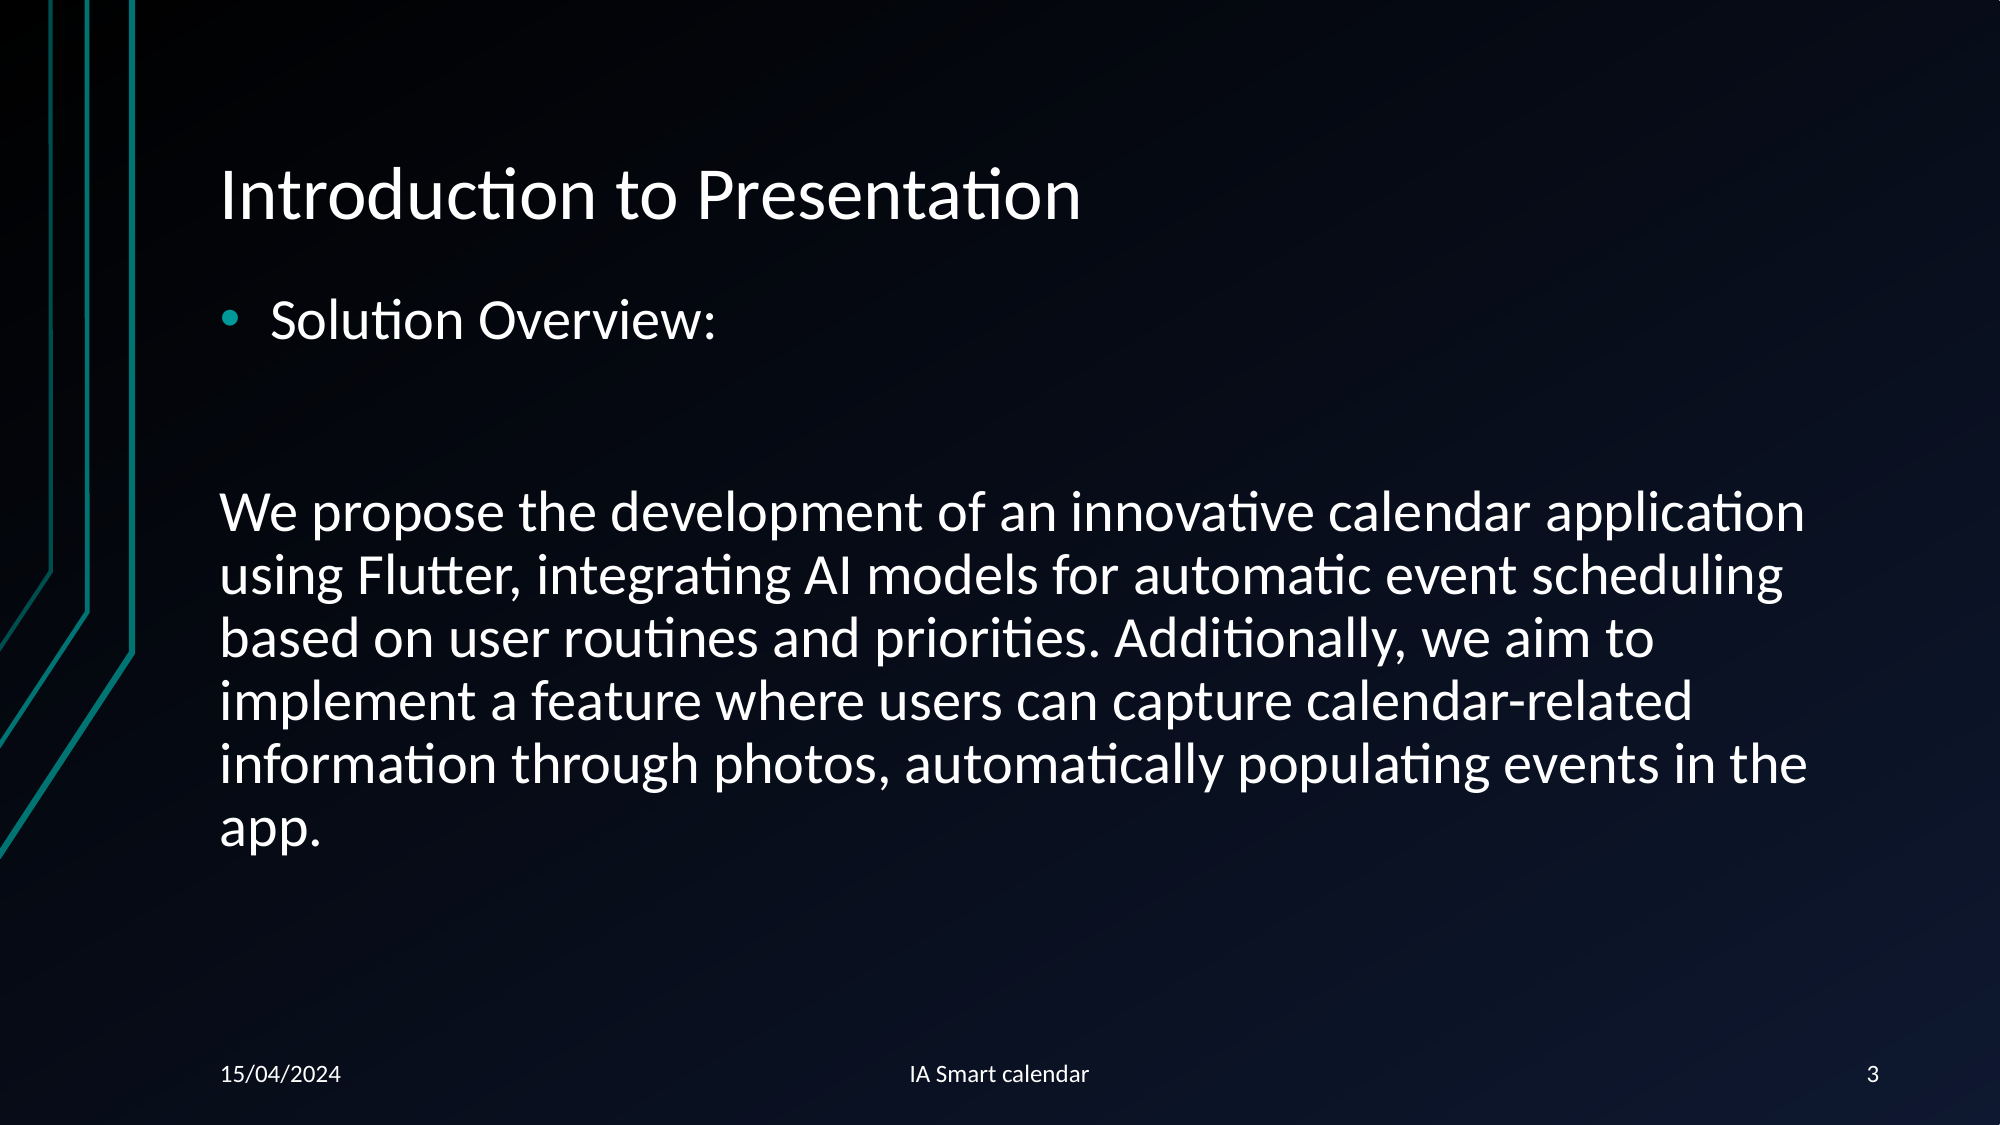

# Introduction to Presentation
Solution Overview:

We propose the development of an innovative calendar application using Flutter, integrating AI models for automatic event scheduling based on user routines and priorities. Additionally, we aim to implement a feature where users can capture calendar-related information through photos, automatically populating events in the app.
15/04/2024
IA Smart calendar
3